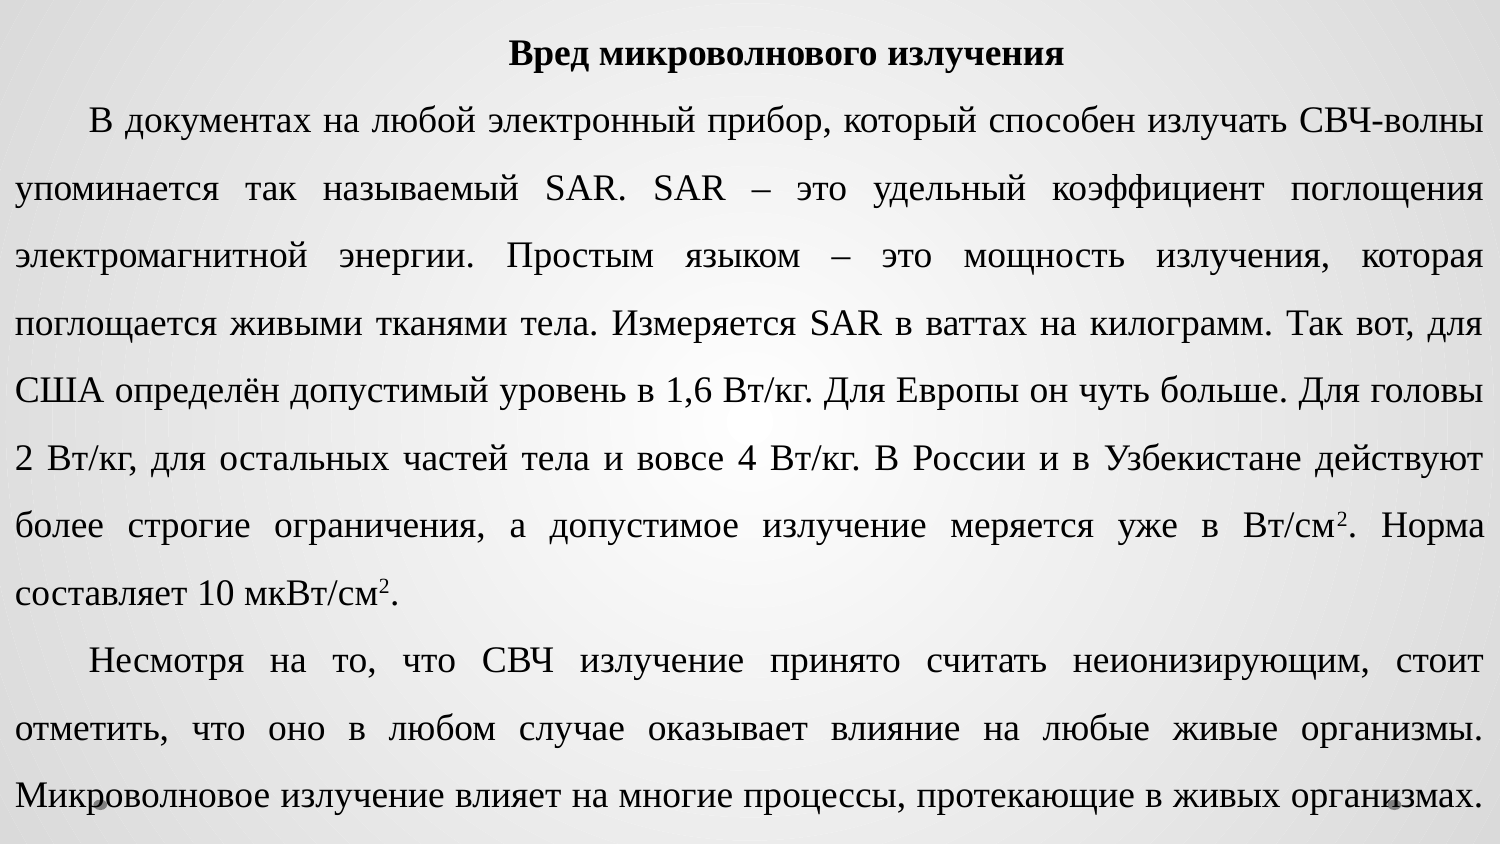

Вред микроволнового излучения
В документах на любой электронный прибор, который способен излучать СВЧ-волны упоминается так называемый SAR. SAR – это удельный коэффициент поглощения электромагнитной энергии. Простым языком – это мощность излучения, которая поглощается живыми тканями тела. Измеряется SAR в ваттах на килограмм. Так вот, для США определён допустимый уровень в 1,6 Вт/кг. Для Европы он чуть больше. Для головы 2 Вт/кг, для остальных частей тела и вовсе 4 Вт/кг. В России и в Узбекистане действуют более строгие ограничения, а допустимое излучение меряется уже в Вт/см2. Норма составляет 10 мкВт/см2.
Несмотря на то, что СВЧ излучение принято считать неионизирующим, стоит отметить, что оно в любом случае оказывает влияние на любые живые организмы. Микроволновое излучение влияет на многие процессы, протекающие в живых организмах.